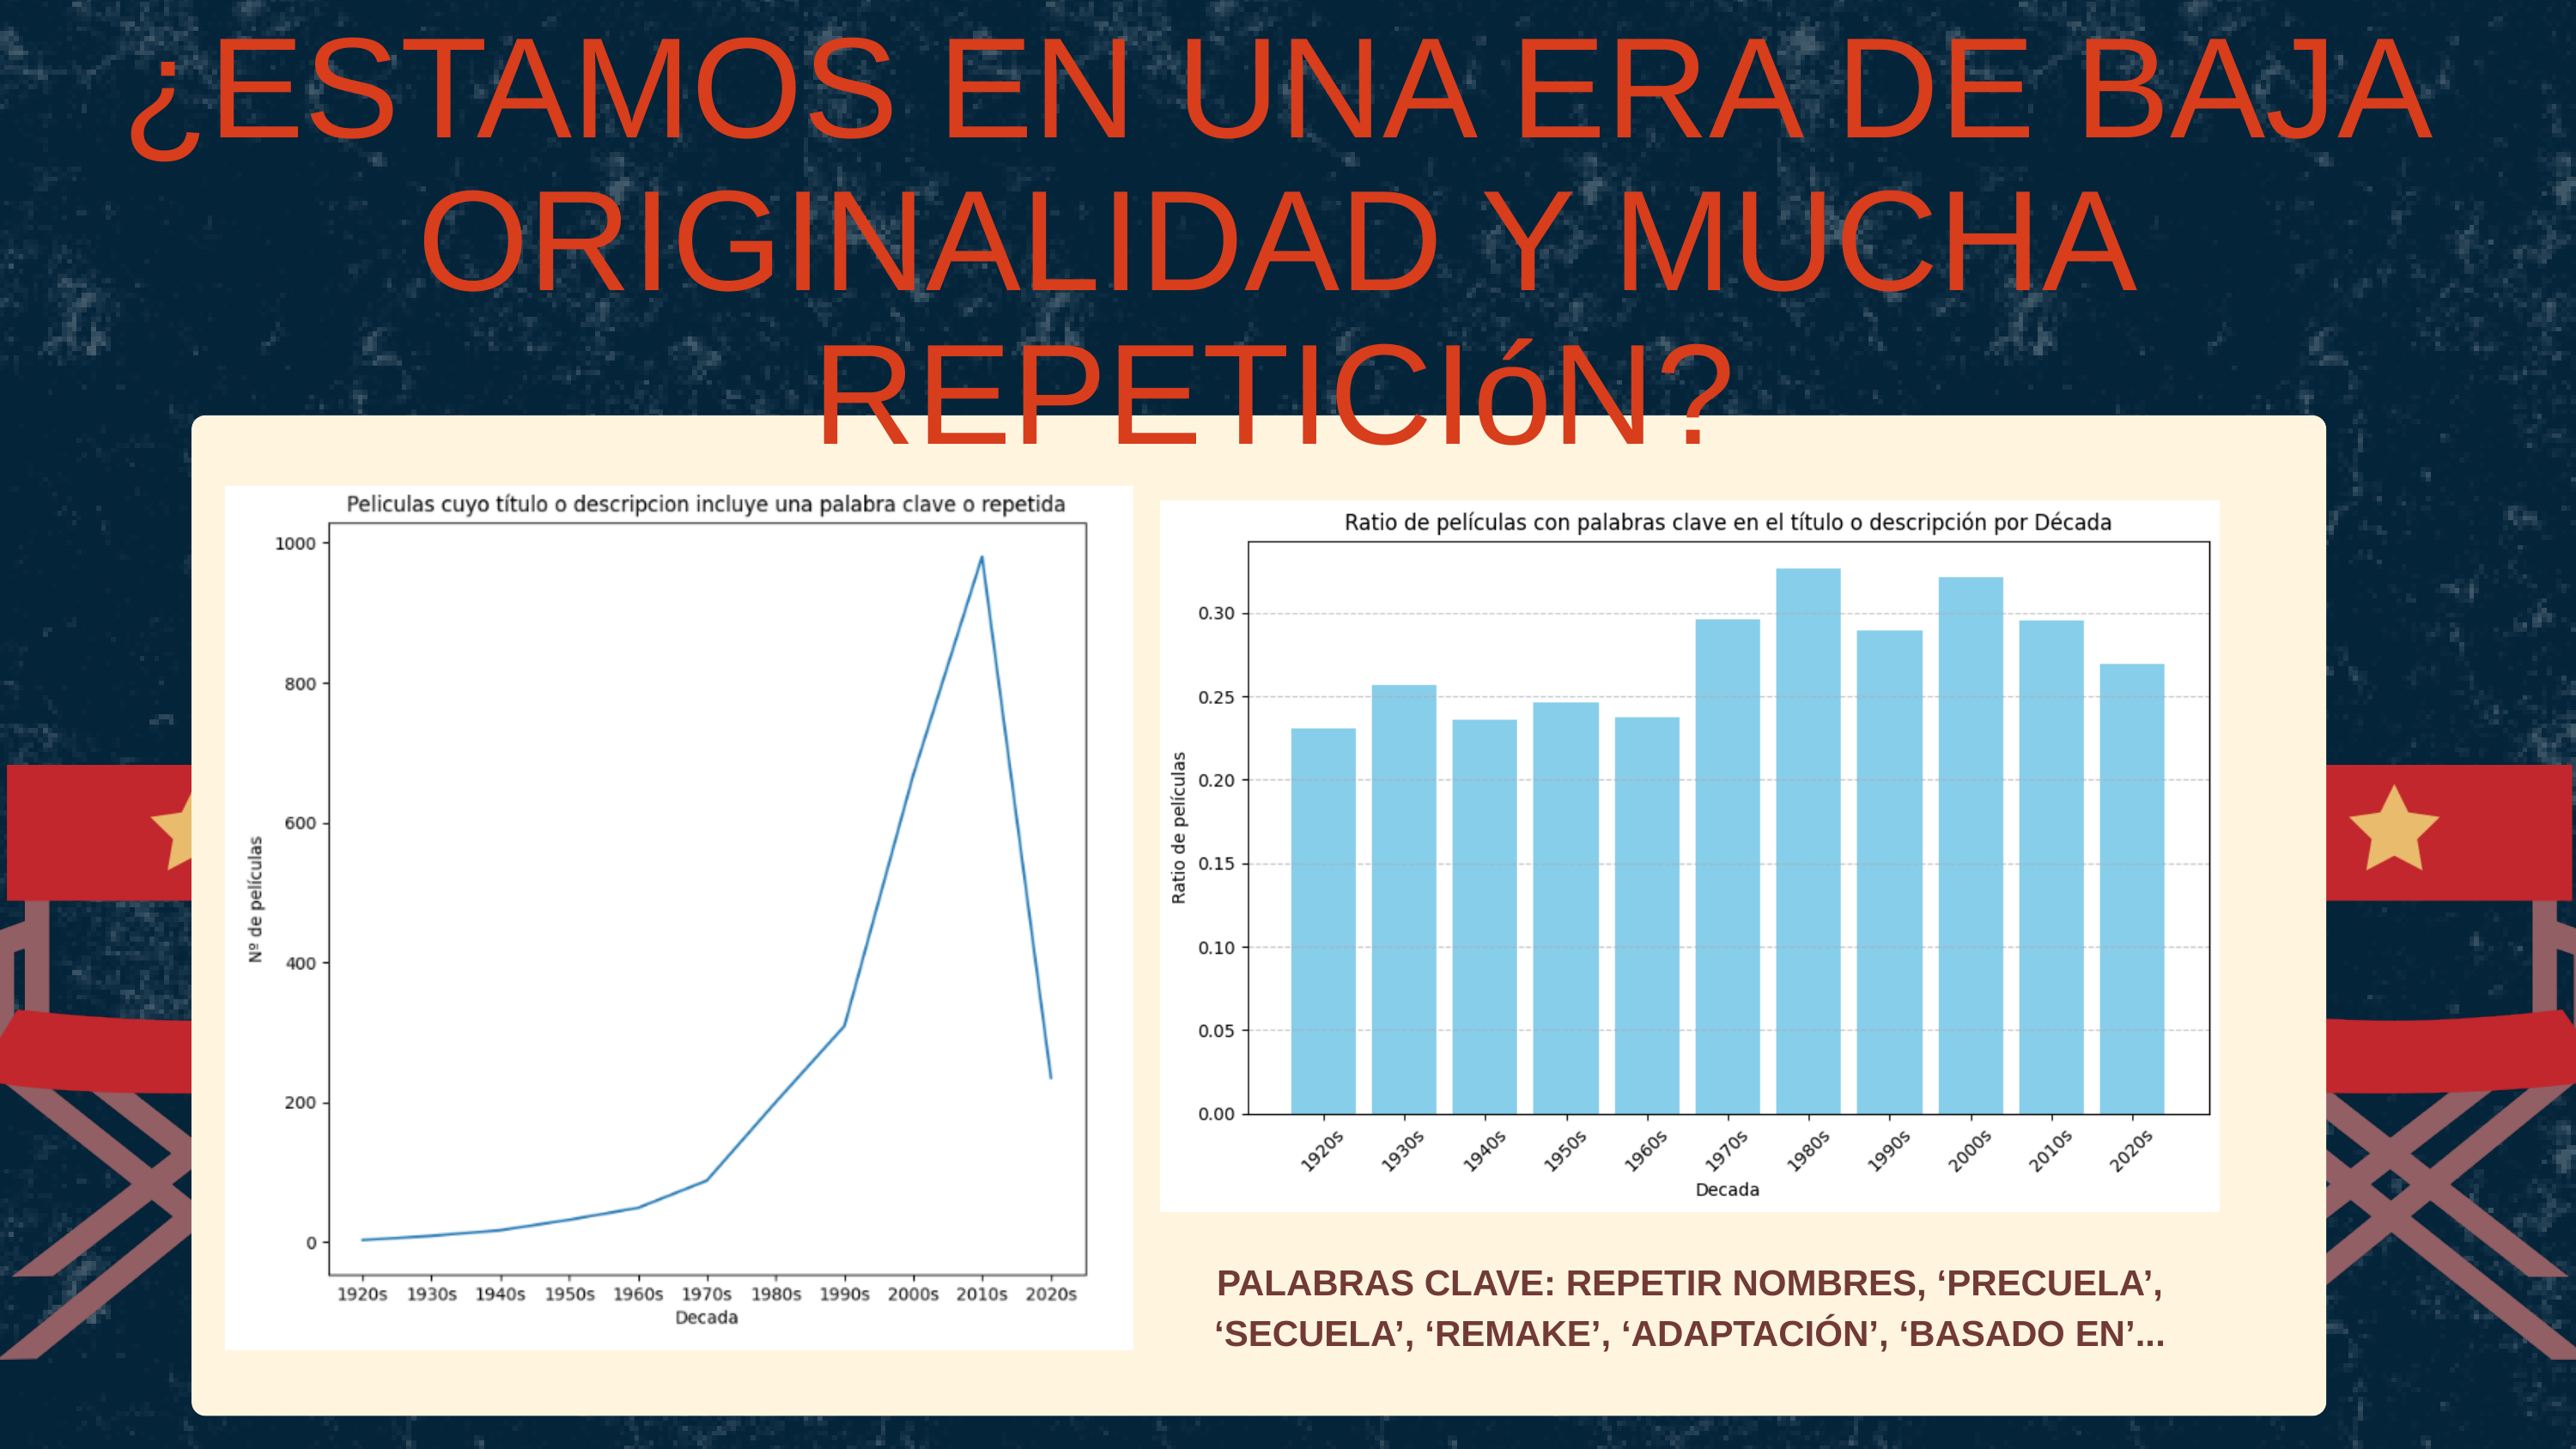

¿ESTAMOS EN UNA ERA DE BAJA ORIGINALIDAD Y MUCHA REPETICIóN?

PALABRAS CLAVE: REPETIR NOMBRES, ‘PRECUELA’, ‘SECUELA’, ‘REMAKE’, ‘ADAPTACIÓN’, ‘BASADO EN’...